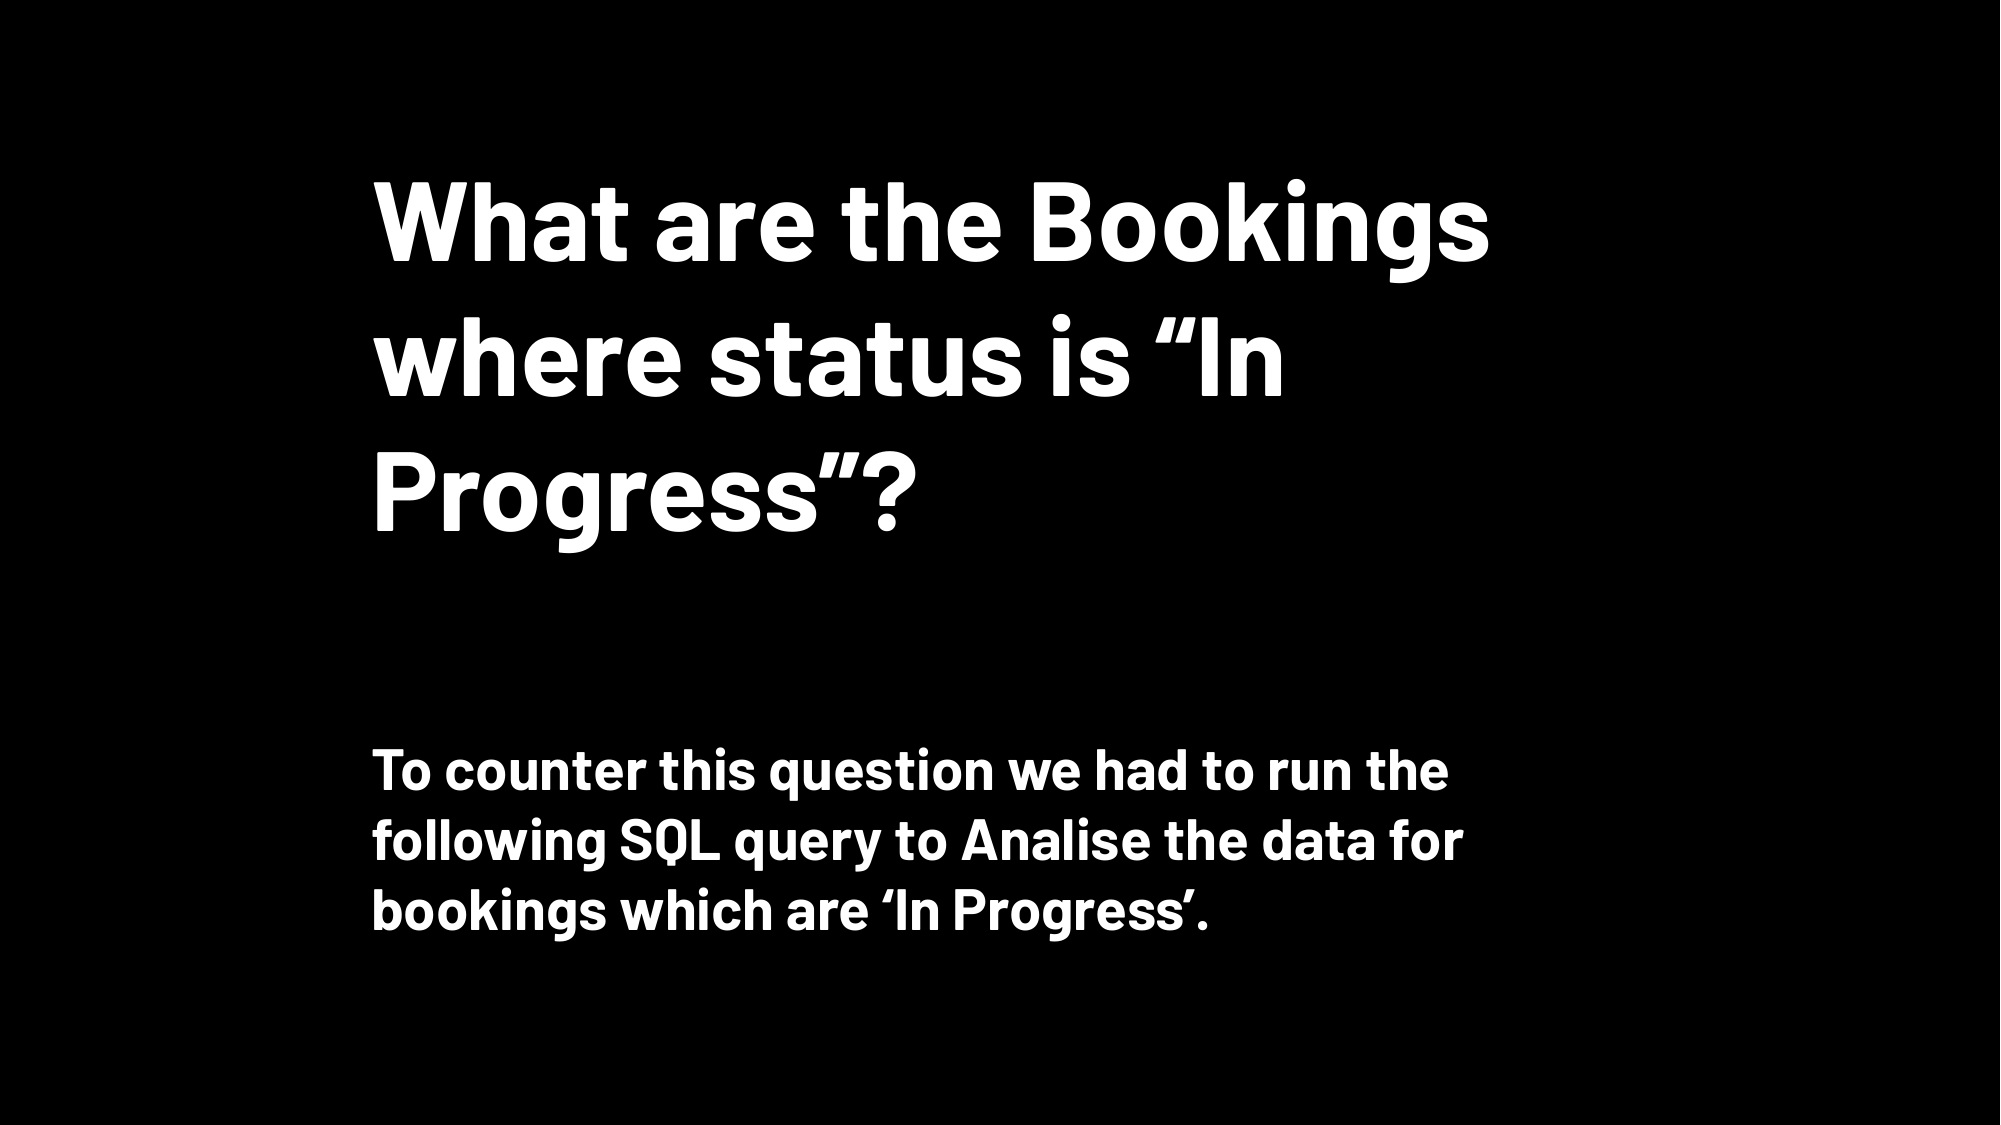

What are the Bookings where status is “In Progress”?
To counter this question we had to run the following SQL query to Analise the data for bookings which are ‘In Progress’.